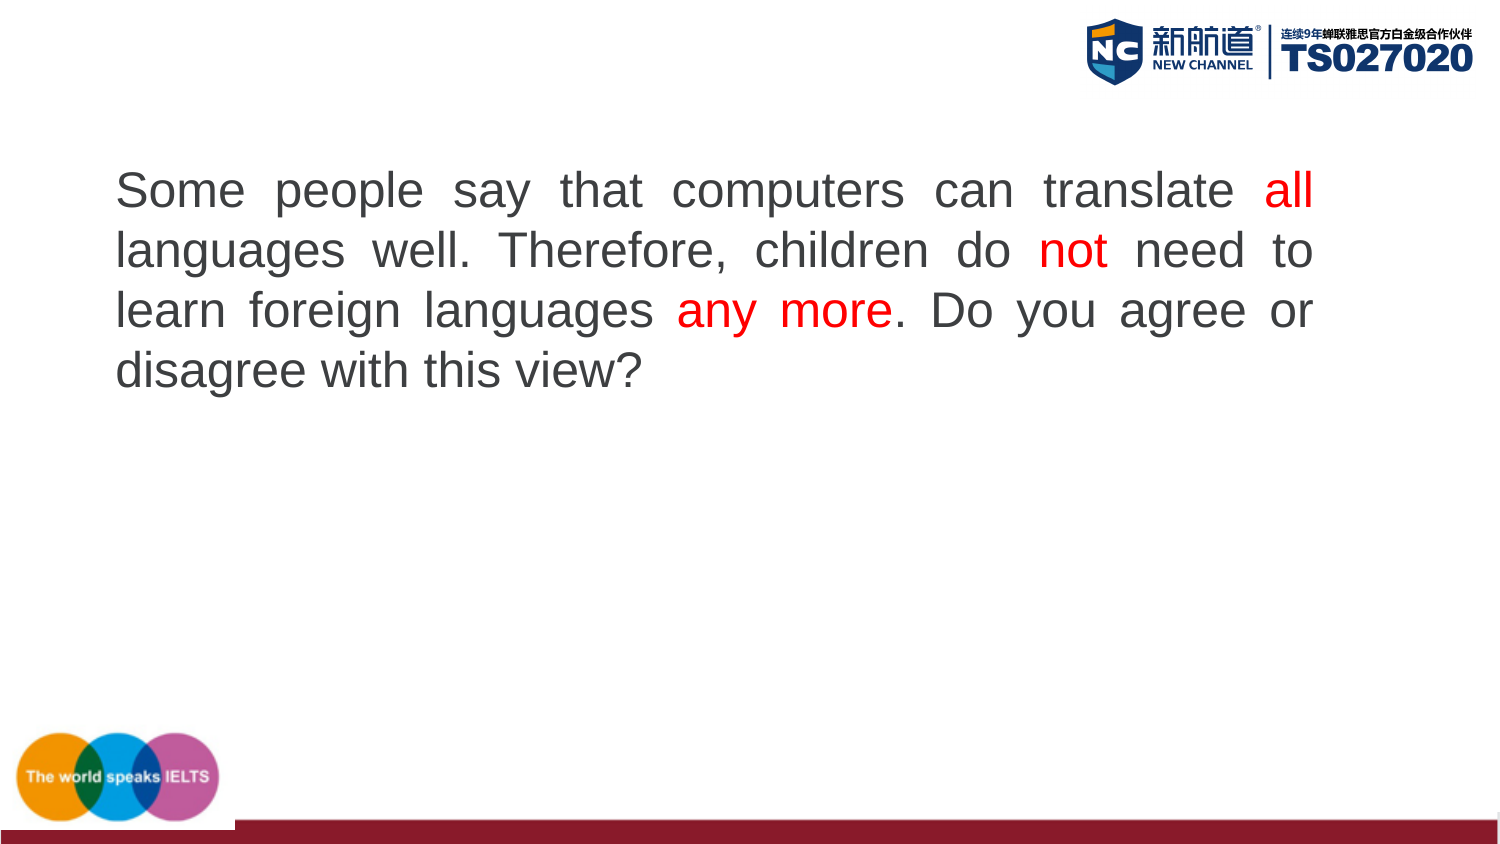

Some people say that computers can translate all languages well. Therefore, children do not need to learn foreign languages any more. Do you agree or disagree with this view?